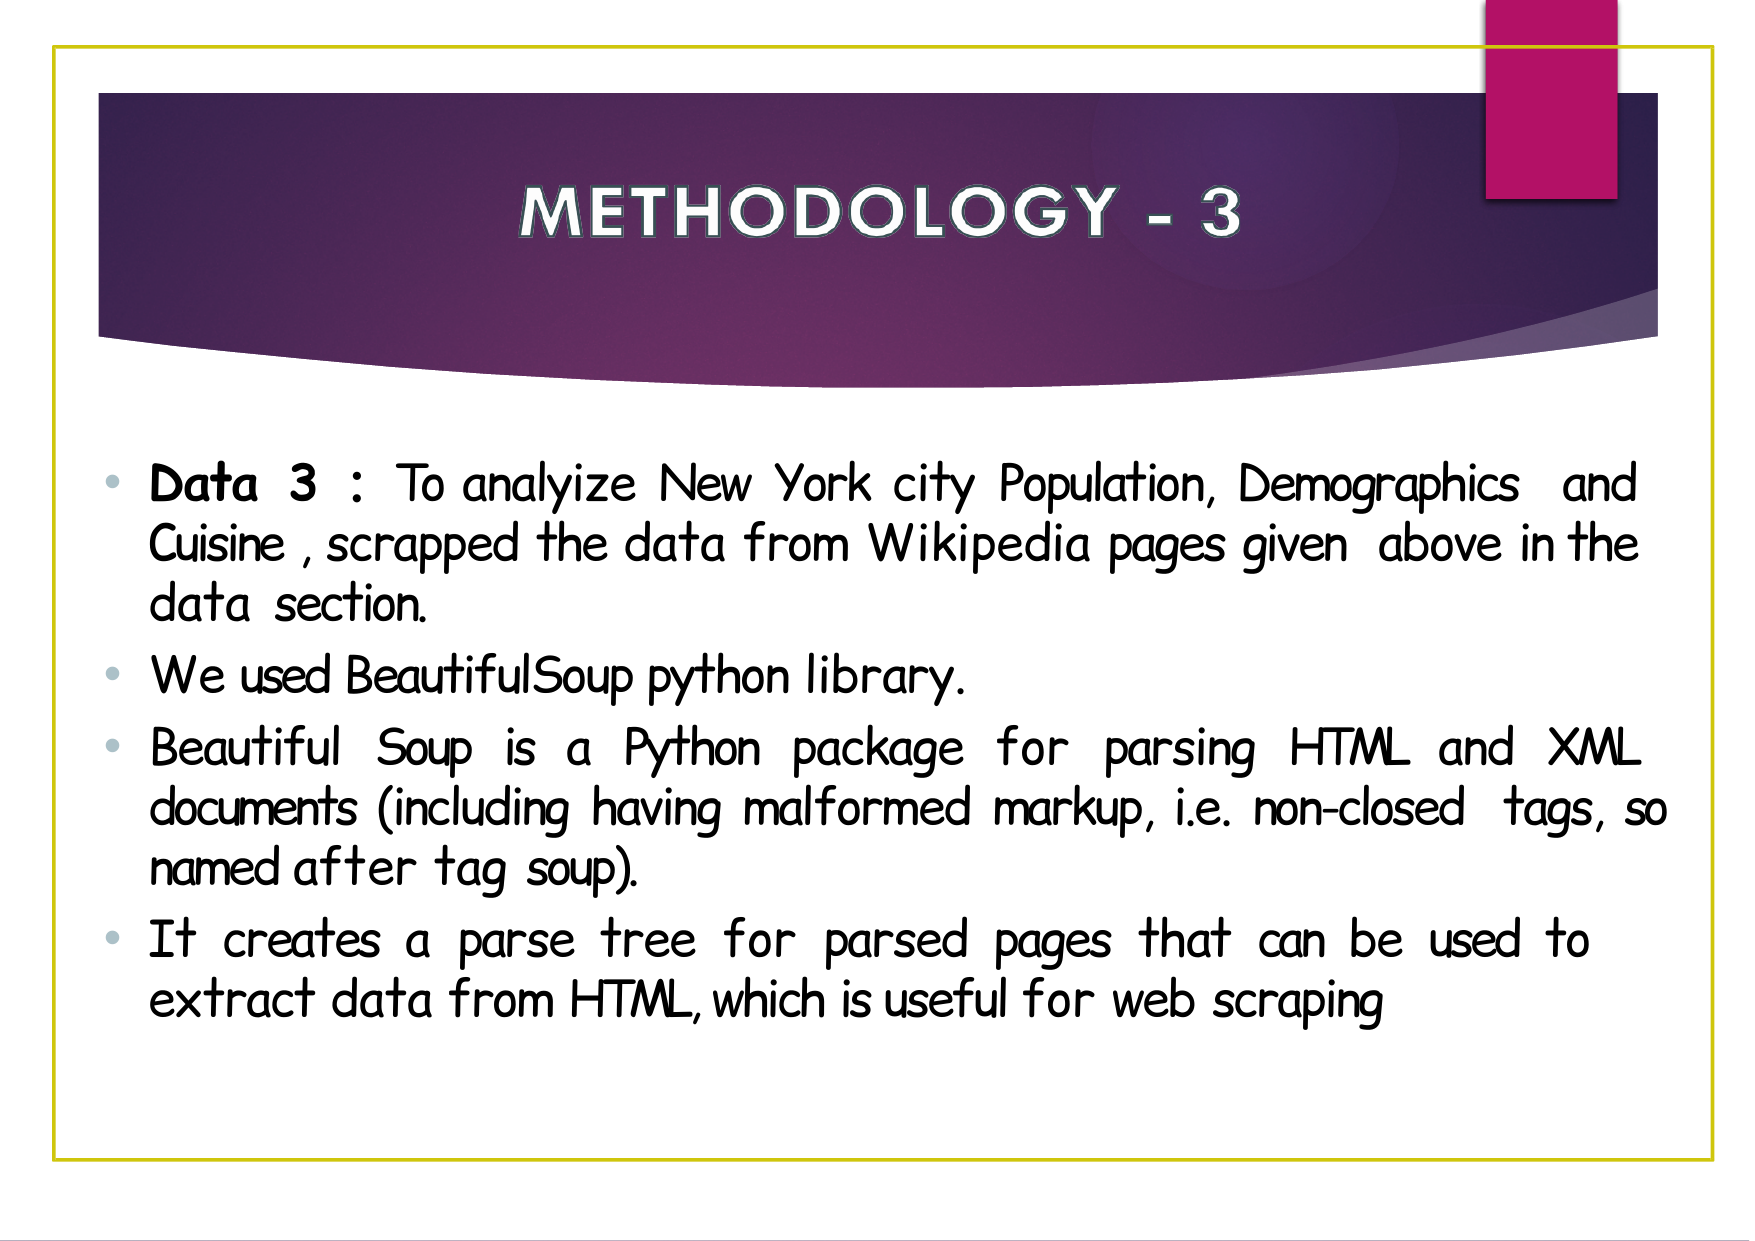

Data 3 : To analyize New York city Population, Demographics  and Cuisine , scrapped the data from Wikipedia pages given  above in the data section.
We used BeautifulSoup python library.
Beautiful Soup is a Python package for parsing HTML and XML  documents (including having malformed markup, i.e. non-closed  tags, so named after tag soup).
It creates a parse tree for parsed pages that can be used to  extract data from HTML, which is useful for web scraping